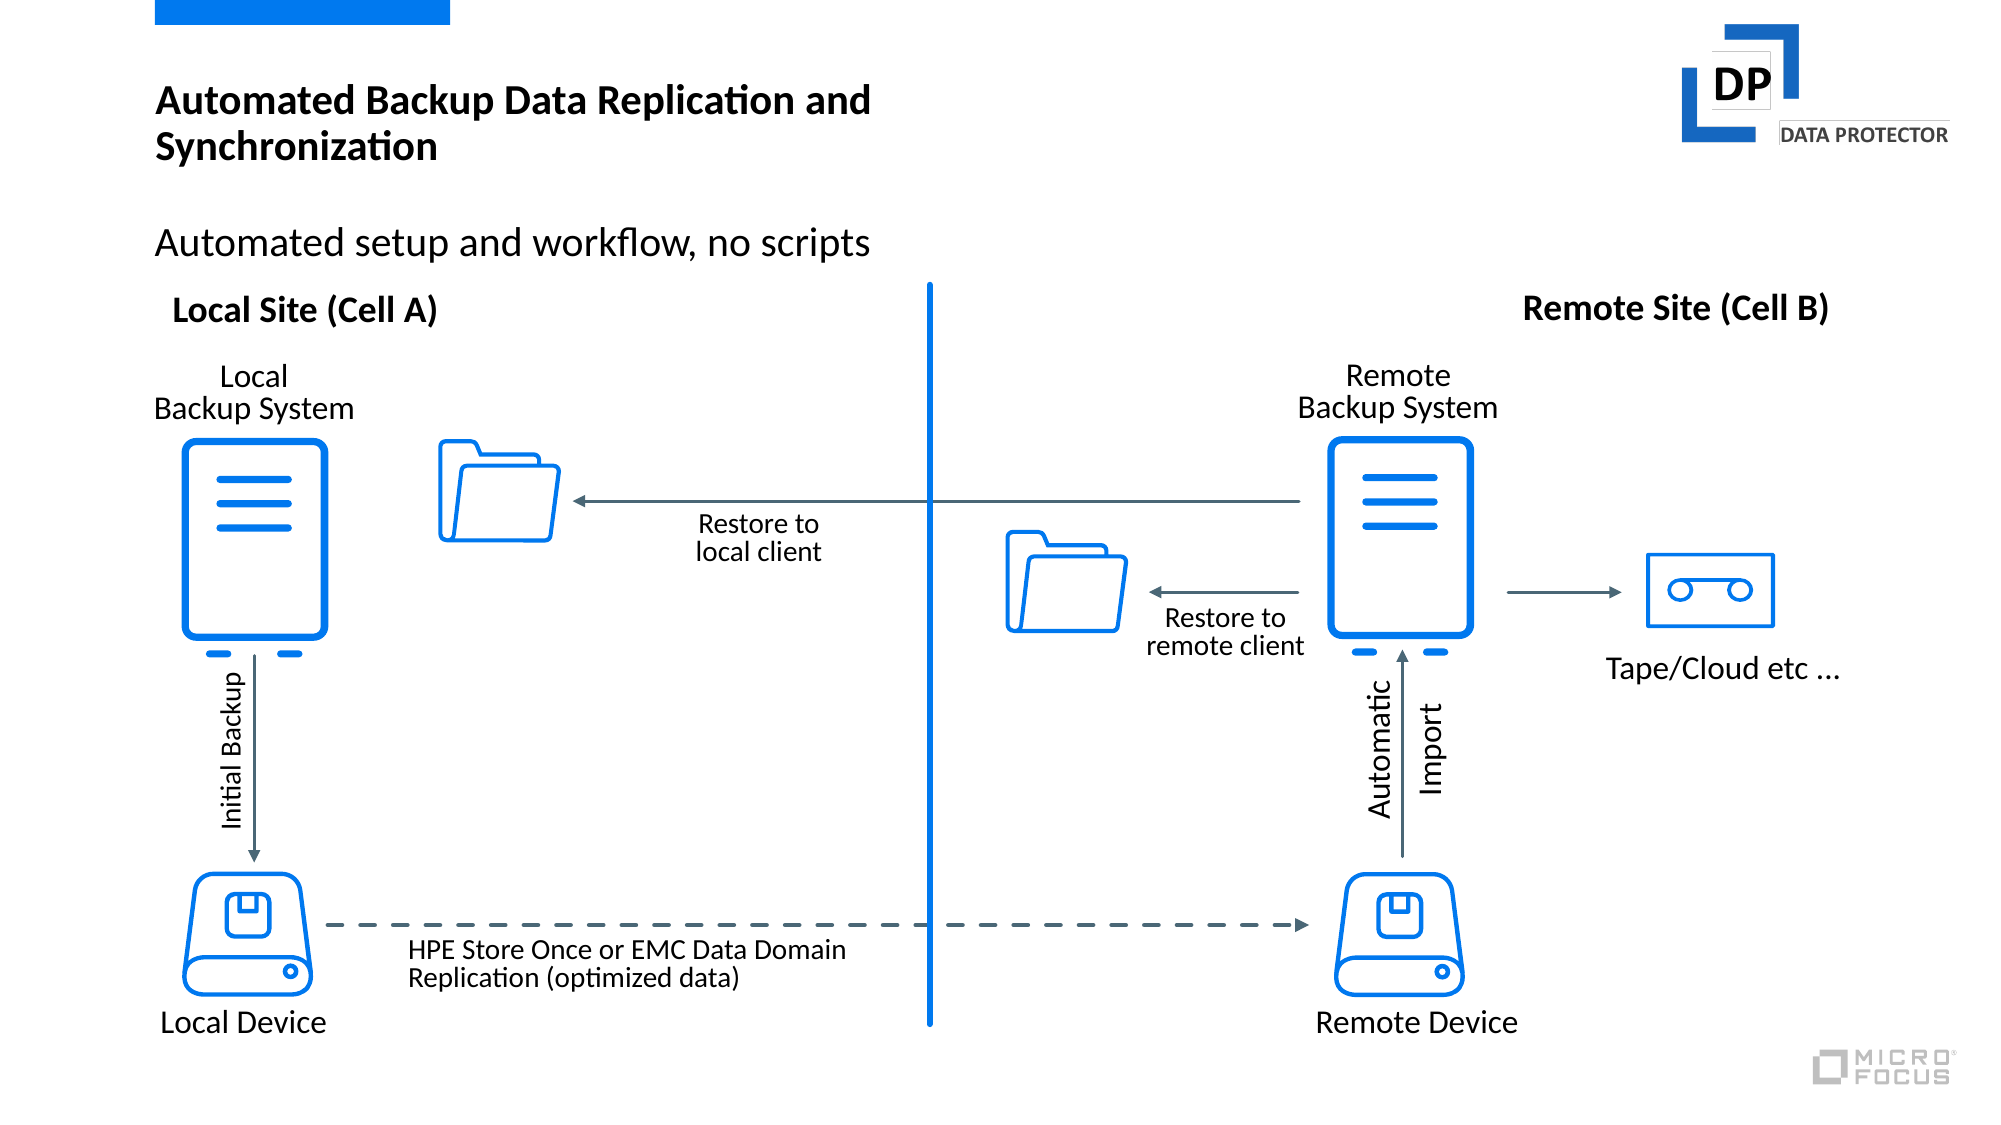

# Automated Backup Data Replication and Synchronization
Automated setup and workflow, no scripts
Remote Site (Cell B)
Local Site (Cell A)
Remote
Backup System
Local
Backup System

Restore to
local client

Restore to
remote client
Tape/Cloud etc ...
Automatic
Import
Initial Backup

HPE Store Once or EMC Data Domain
Replication (optimized data)
Local Device
Remote Device